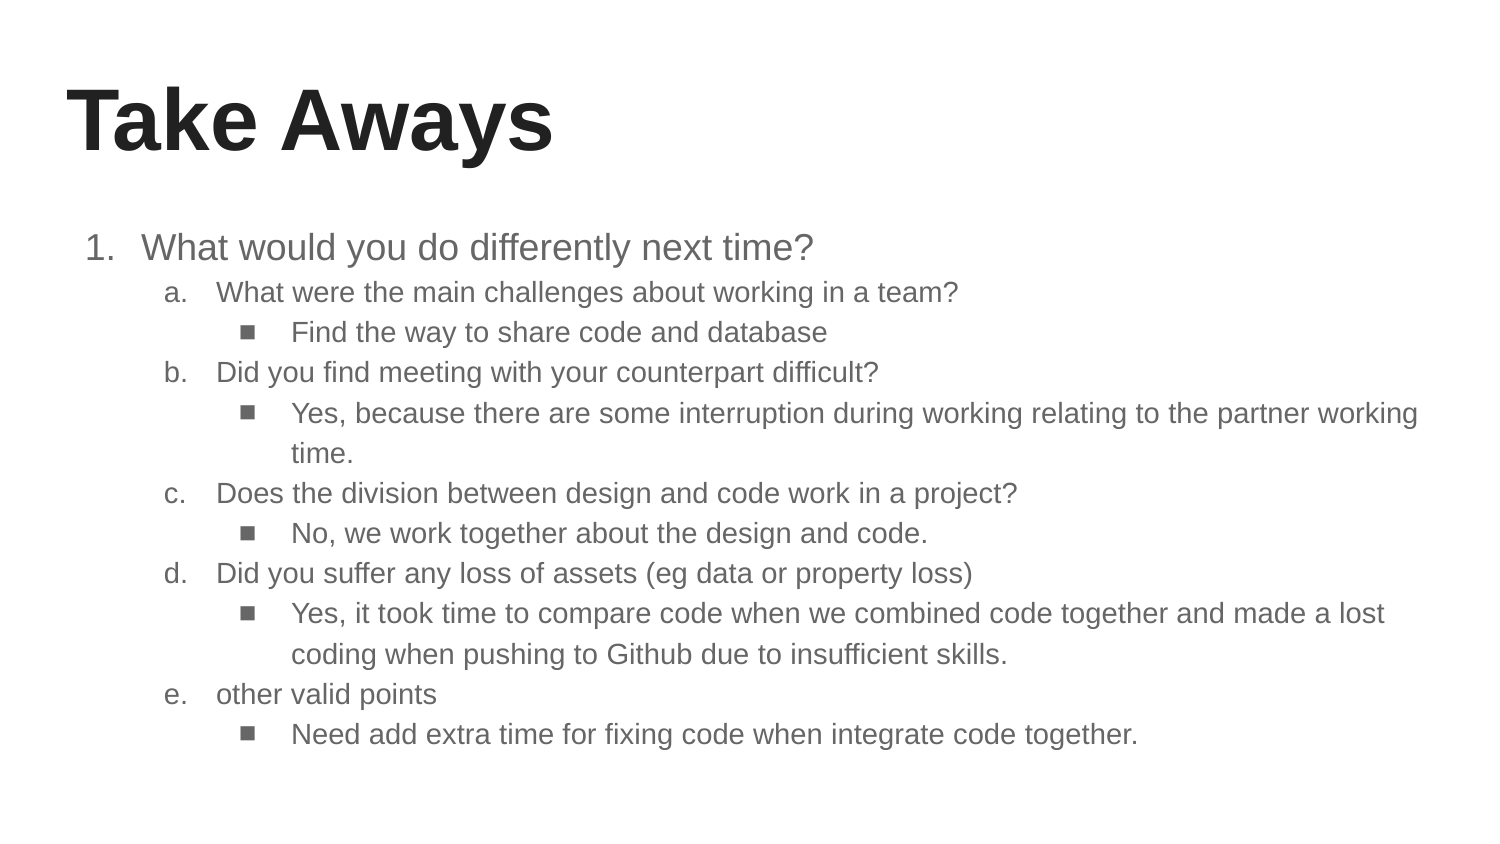

# Take Aways
What would you do differently next time?
What were the main challenges about working in a team?
Find the way to share code and database
Did you find meeting with your counterpart difficult?
Yes, because there are some interruption during working relating to the partner working time.
Does the division between design and code work in a project?
No, we work together about the design and code.
Did you suffer any loss of assets (eg data or property loss)
Yes, it took time to compare code when we combined code together and made a lost coding when pushing to Github due to insufficient skills.
other valid points
Need add extra time for fixing code when integrate code together.